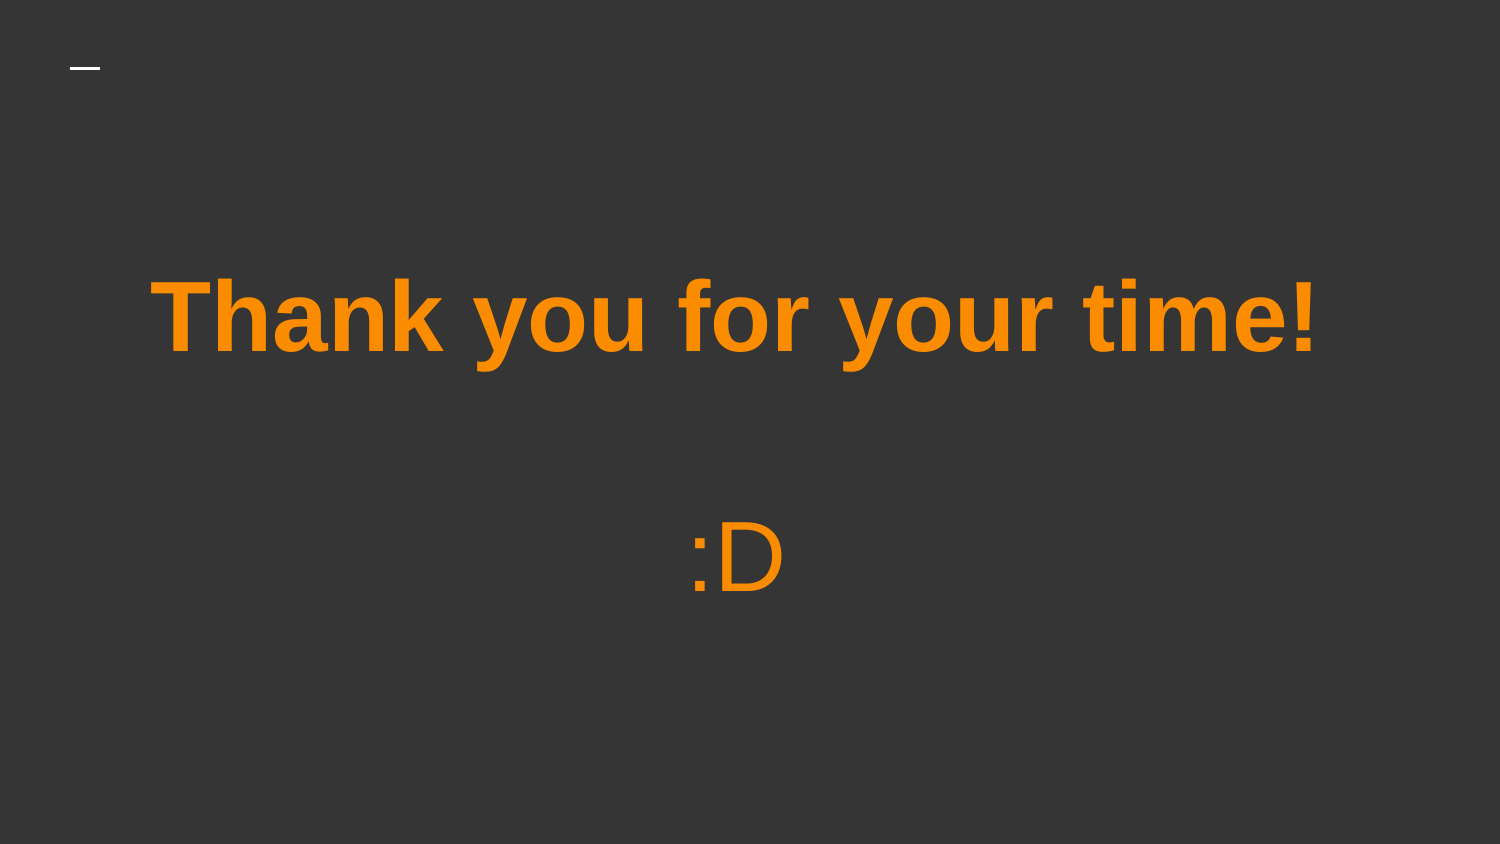

# Thank you for your time!

:D